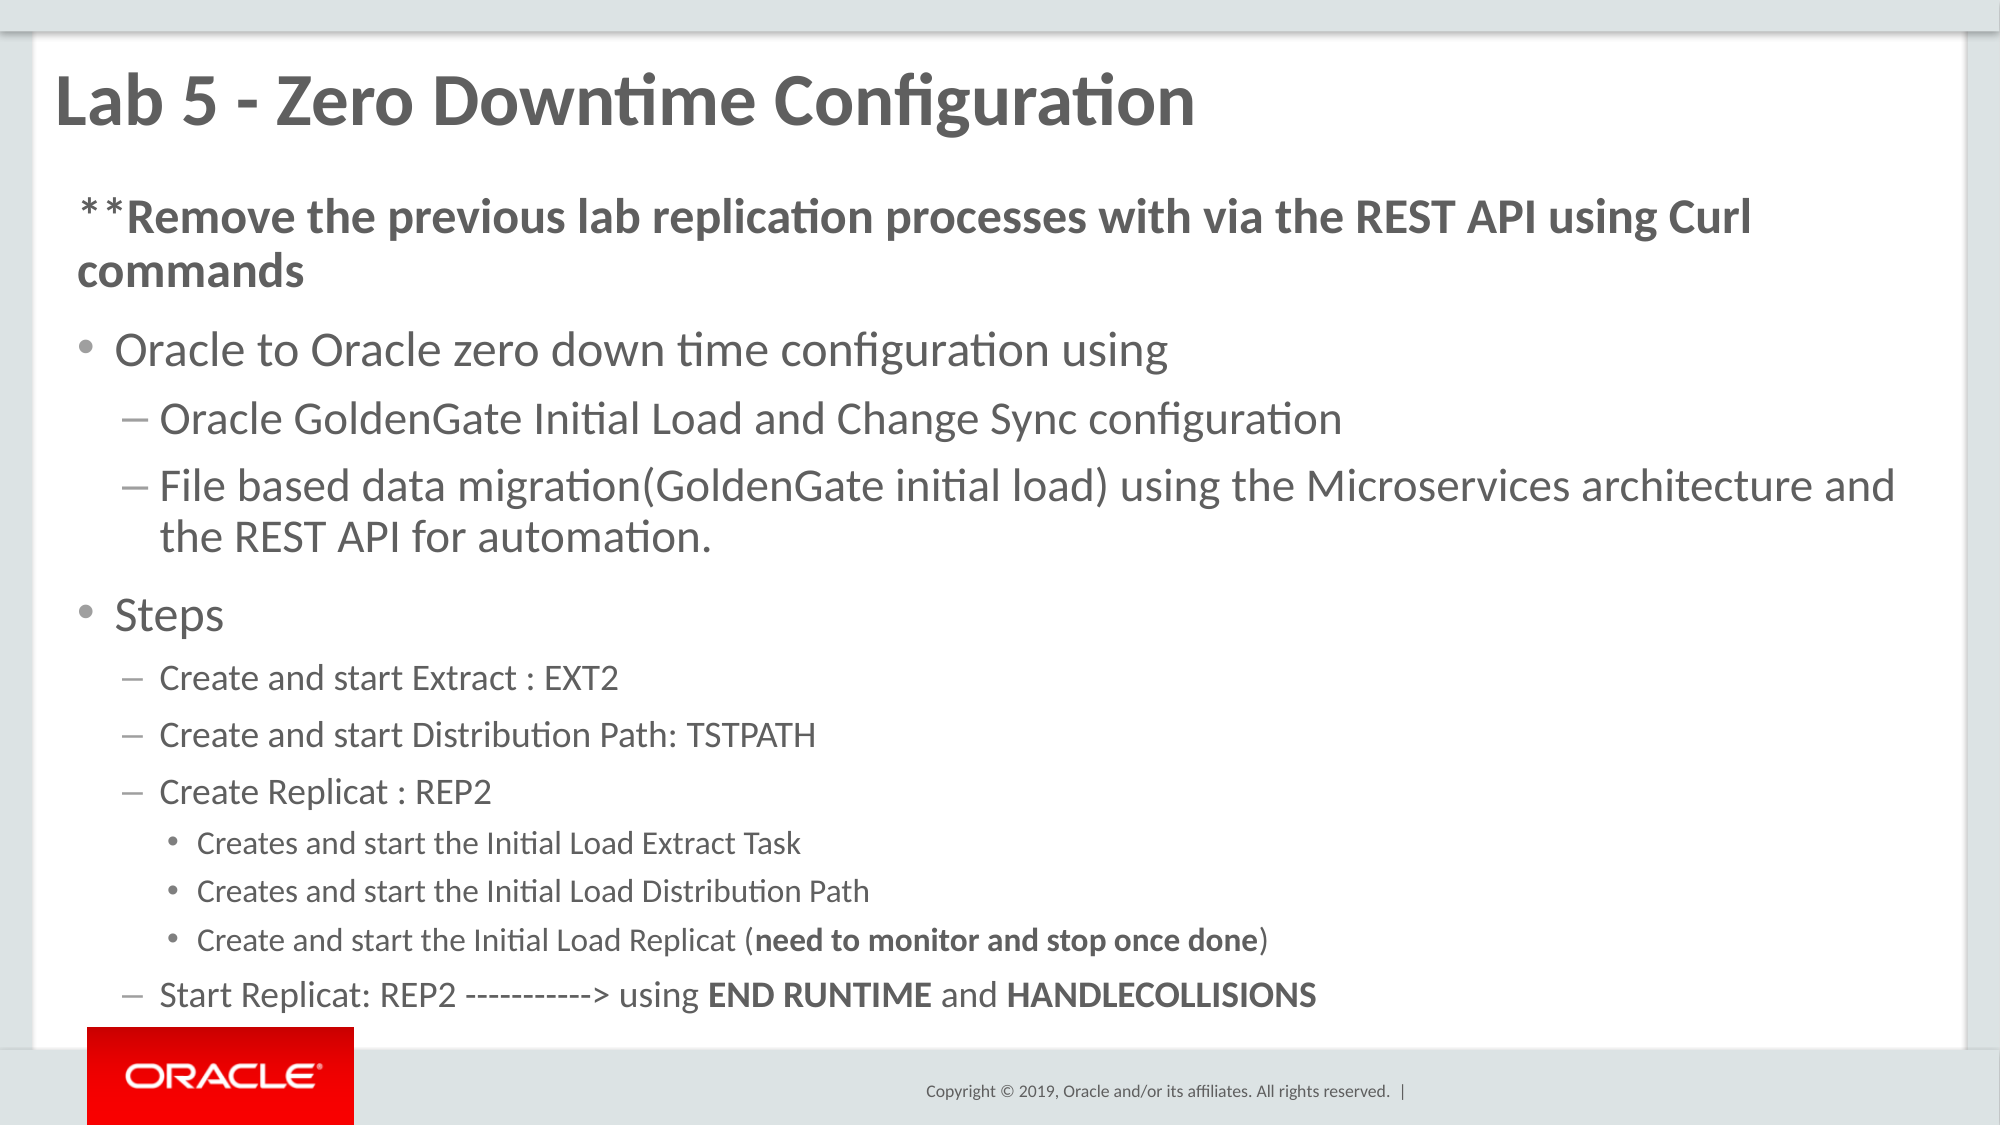

# Lab 5 - Zero Downtime Configuration
**Remove the previous lab replication processes with via the REST API using Curl commands
Oracle to Oracle zero down time configuration using
Oracle GoldenGate Initial Load and Change Sync configuration
File based data migration(GoldenGate initial load) using the Microservices architecture and the REST API for automation.
Steps
Create and start Extract : EXT2
Create and start Distribution Path: TSTPATH
Create Replicat : REP2
Creates and start the Initial Load Extract Task
Creates and start the Initial Load Distribution Path
Create and start the Initial Load Replicat (need to monitor and stop once done)
Start Replicat: REP2 -----------> using END RUNTIME and HANDLECOLLISIONS